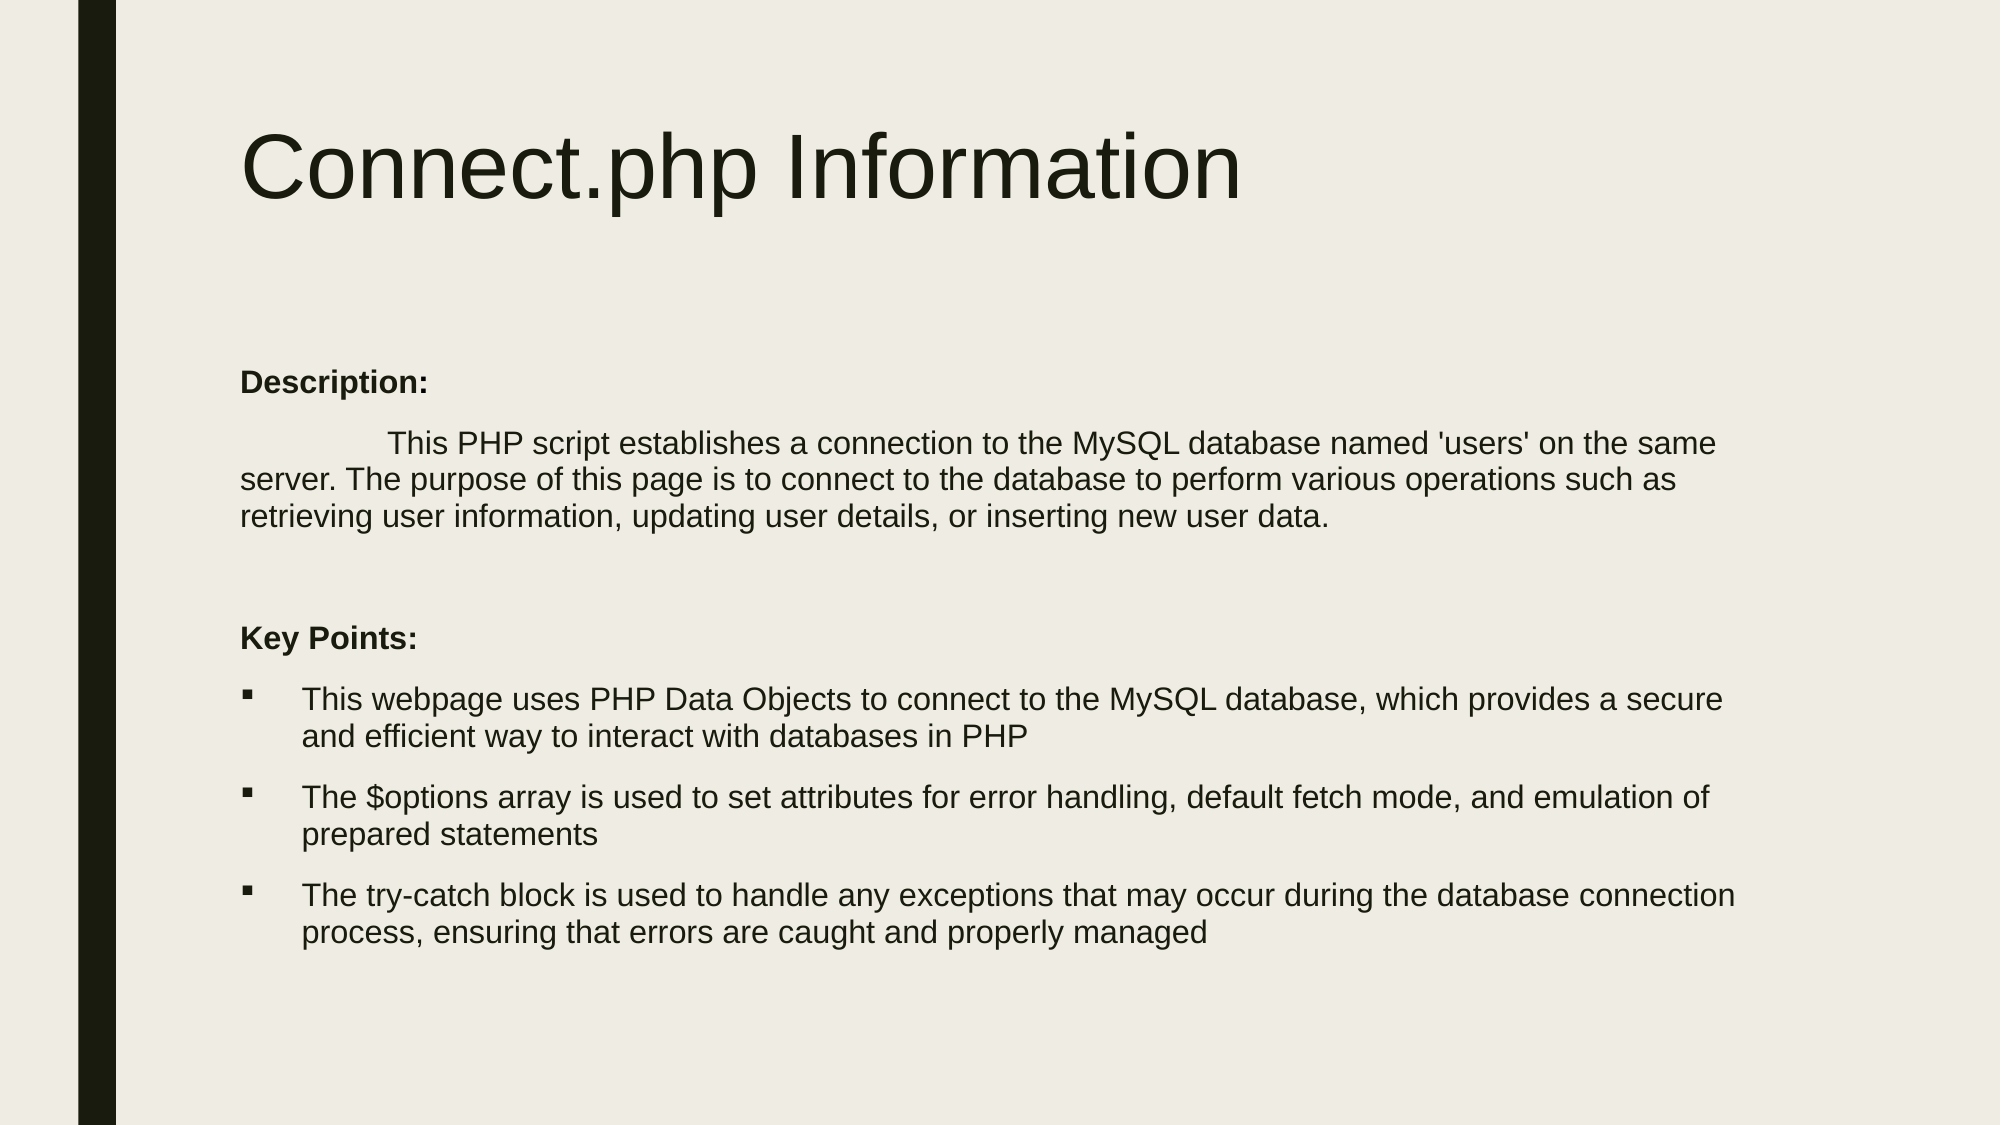

# Connect.php Information
Description:
	This PHP script establishes a connection to the MySQL database named 'users' on the same server. The purpose of this page is to connect to the database to perform various operations such as retrieving user information, updating user details, or inserting new user data.

Key Points:
This webpage uses PHP Data Objects to connect to the MySQL database, which provides a secure and efficient way to interact with databases in PHP
The $options array is used to set attributes for error handling, default fetch mode, and emulation of prepared statements
The try-catch block is used to handle any exceptions that may occur during the database connection process, ensuring that errors are caught and properly managed